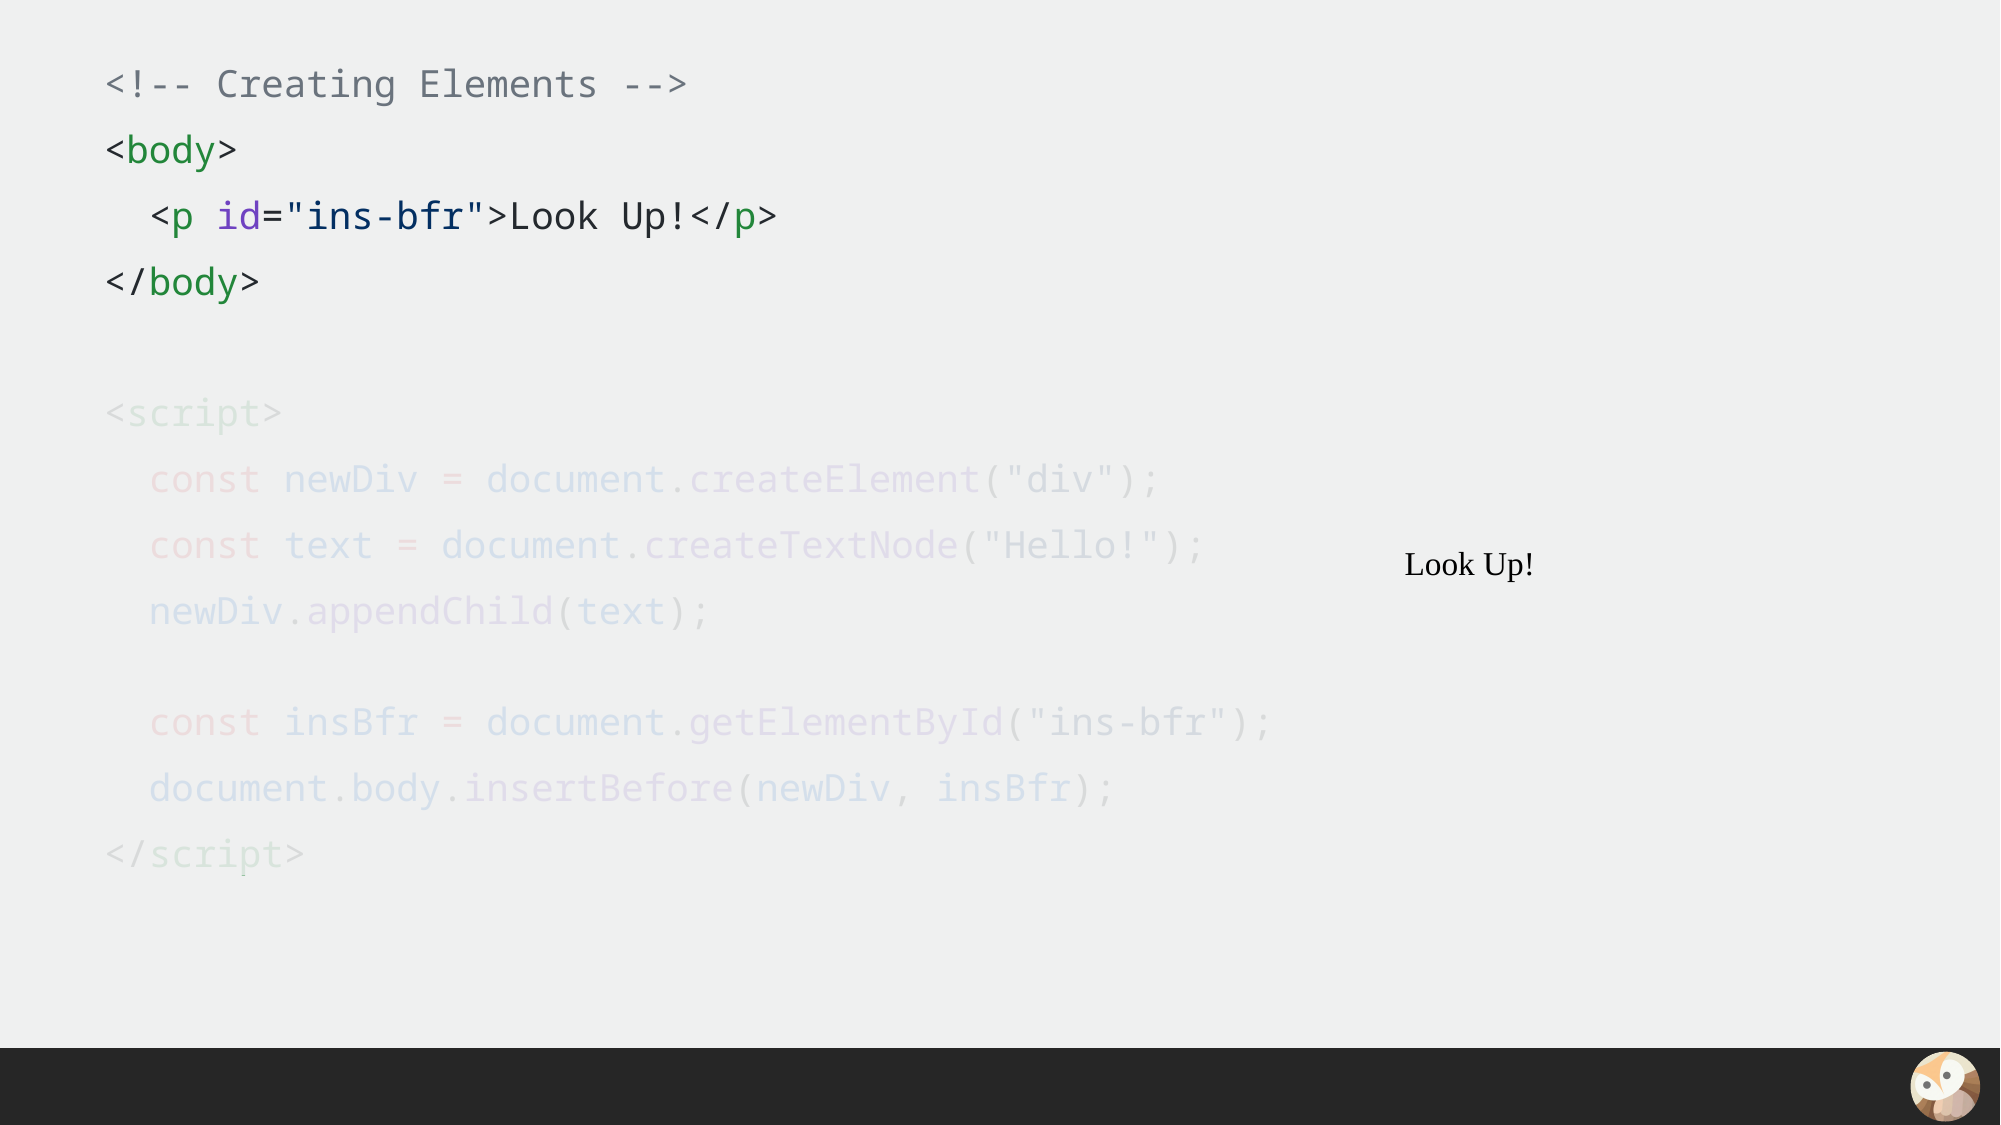

<!-- Creating Elements -->
<body>
  <p id="ins-bfr">Look Up!</p>
</body>

<script>
  const newDiv = document.createElement("div");
  const text = document.createTextNode("Hello!");
  newDiv.appendChild(text);
  const insBfr = document.getElementById("ins-bfr");
  document.body.insertBefore(newDiv, insBfr);
</script>

Look Up!